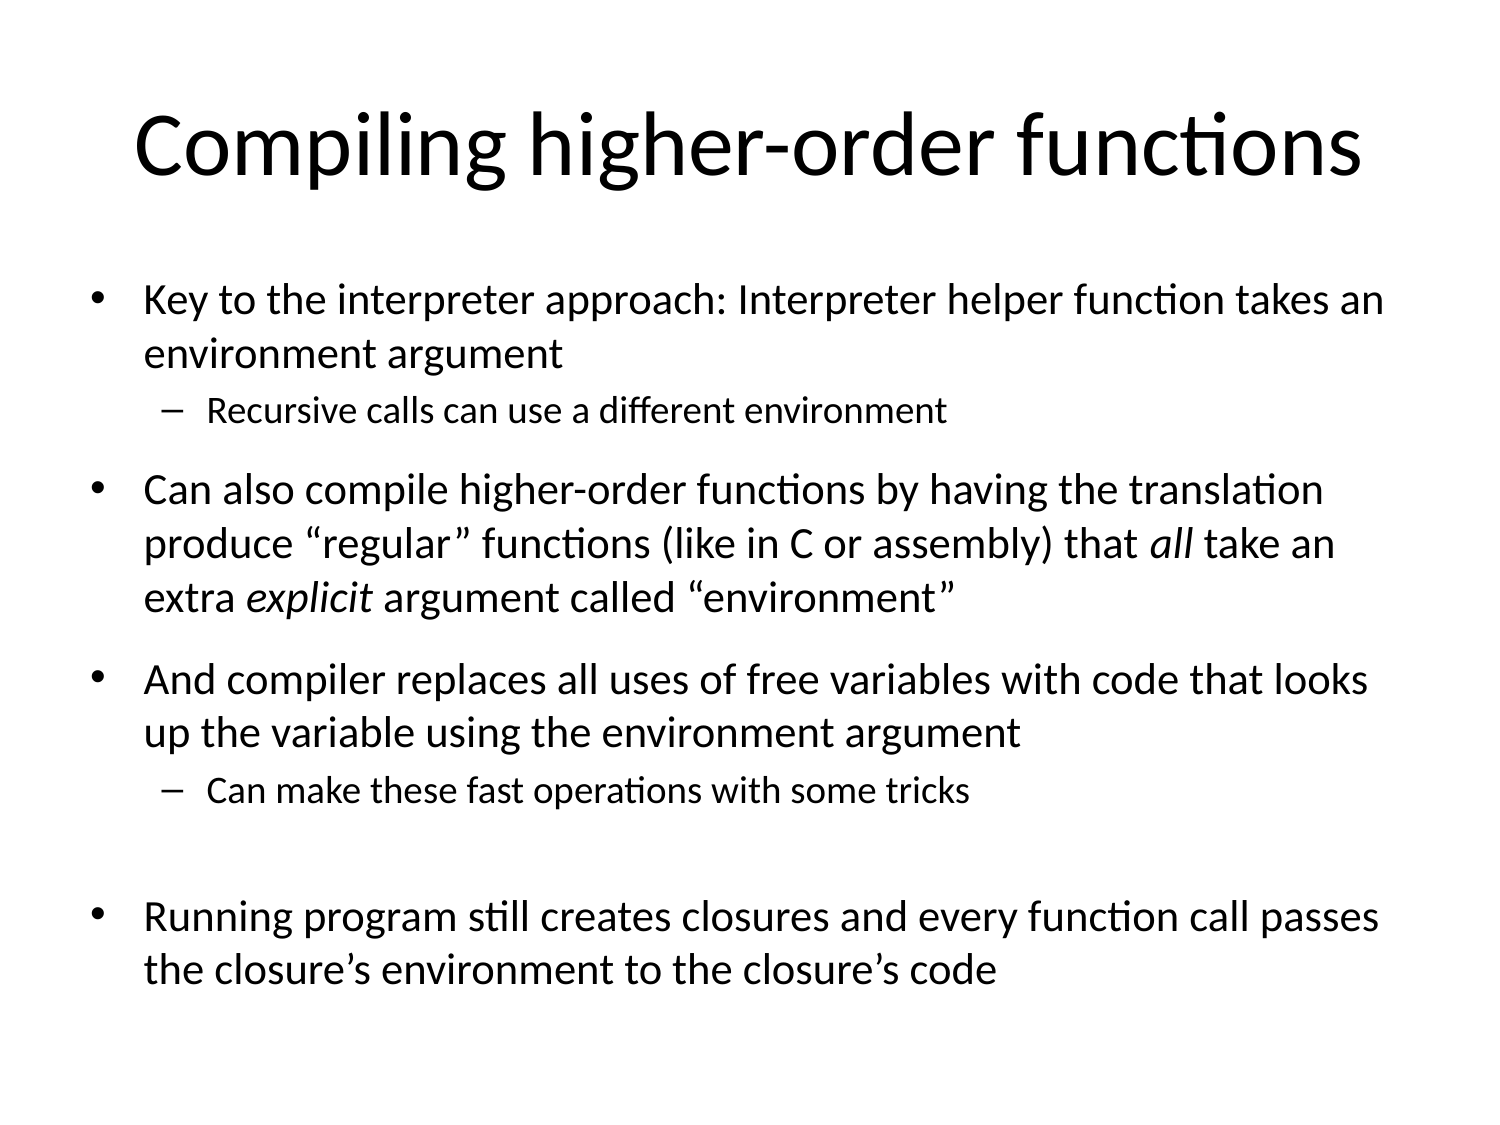

# Compiling higher-order functions
Key to the interpreter approach: Interpreter helper function takes an environment argument
Recursive calls can use a different environment

Can also compile higher-order functions by having the translation produce “regular” functions (like in C or assembly) that all take an extra explicit argument called “environment”

And compiler replaces all uses of free variables with code that looks up the variable using the environment argument
Can make these fast operations with some tricks

Running program still creates closures and every function call passes the closure’s environment to the closure’s code